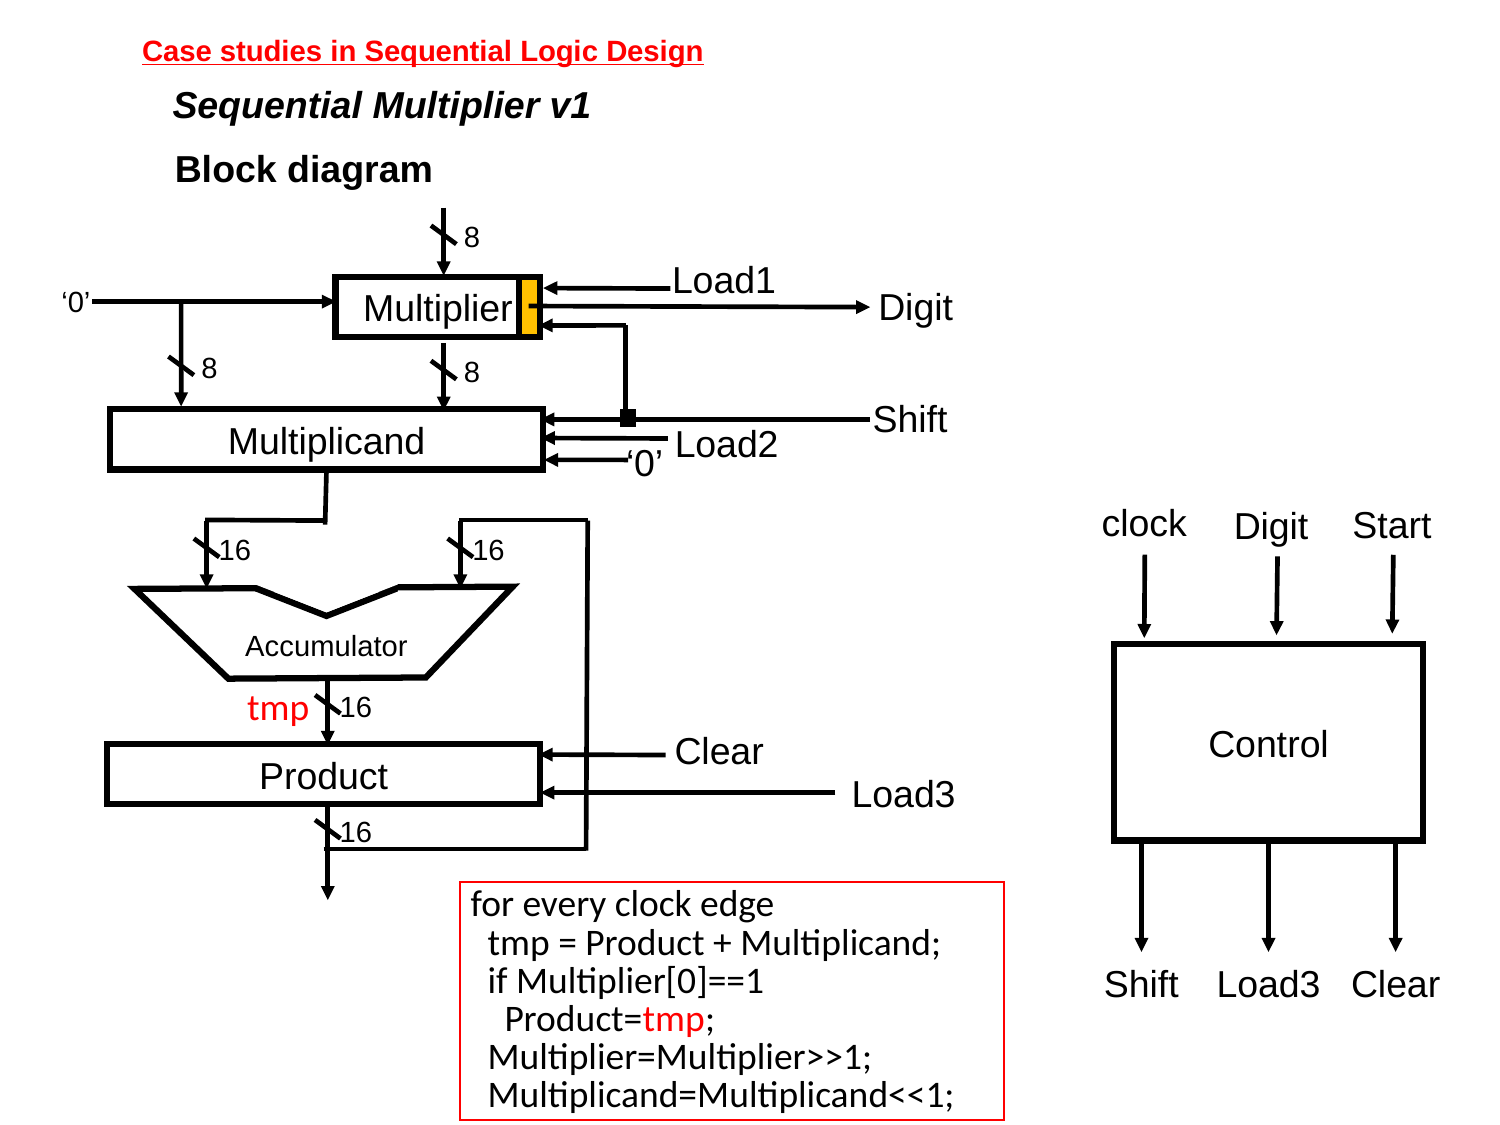

Case studies in Sequential Logic Design
Sequential Multiplier v1
Block diagram
8
Load1
‘0’
Multiplier

8
8
Shift
Multiplicand
Load2
‘0’

Accumulator
16
16
16
Clear
Product
Load3
16
Digit

clock
Start
Digit
Control
Clear
Shift
Load3
tmp
for every clock edge
  tmp = Product + Multiplicand;
  if Multiplier[0]==1
    Product=tmp;
  Multiplier=Multiplier>>1;
  Multiplicand=Multiplicand<<1;